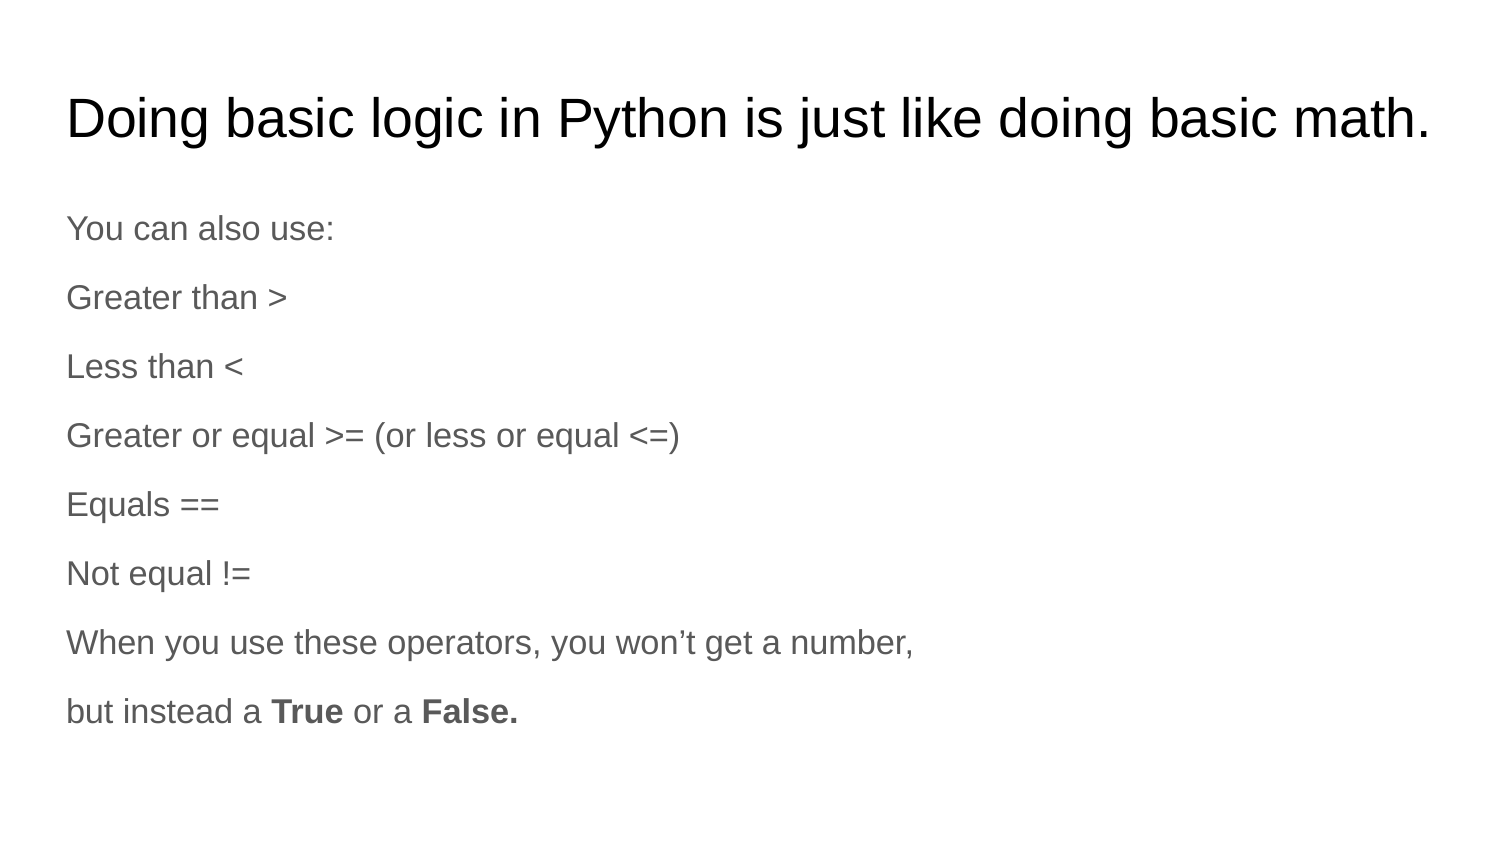

# Doing basic logic in Python is just like doing basic math.
You can also use:
Greater than >
Less than <
Greater or equal >= (or less or equal <=)
Equals ==
Not equal !=
When you use these operators, you won’t get a number,
but instead a True or a False.